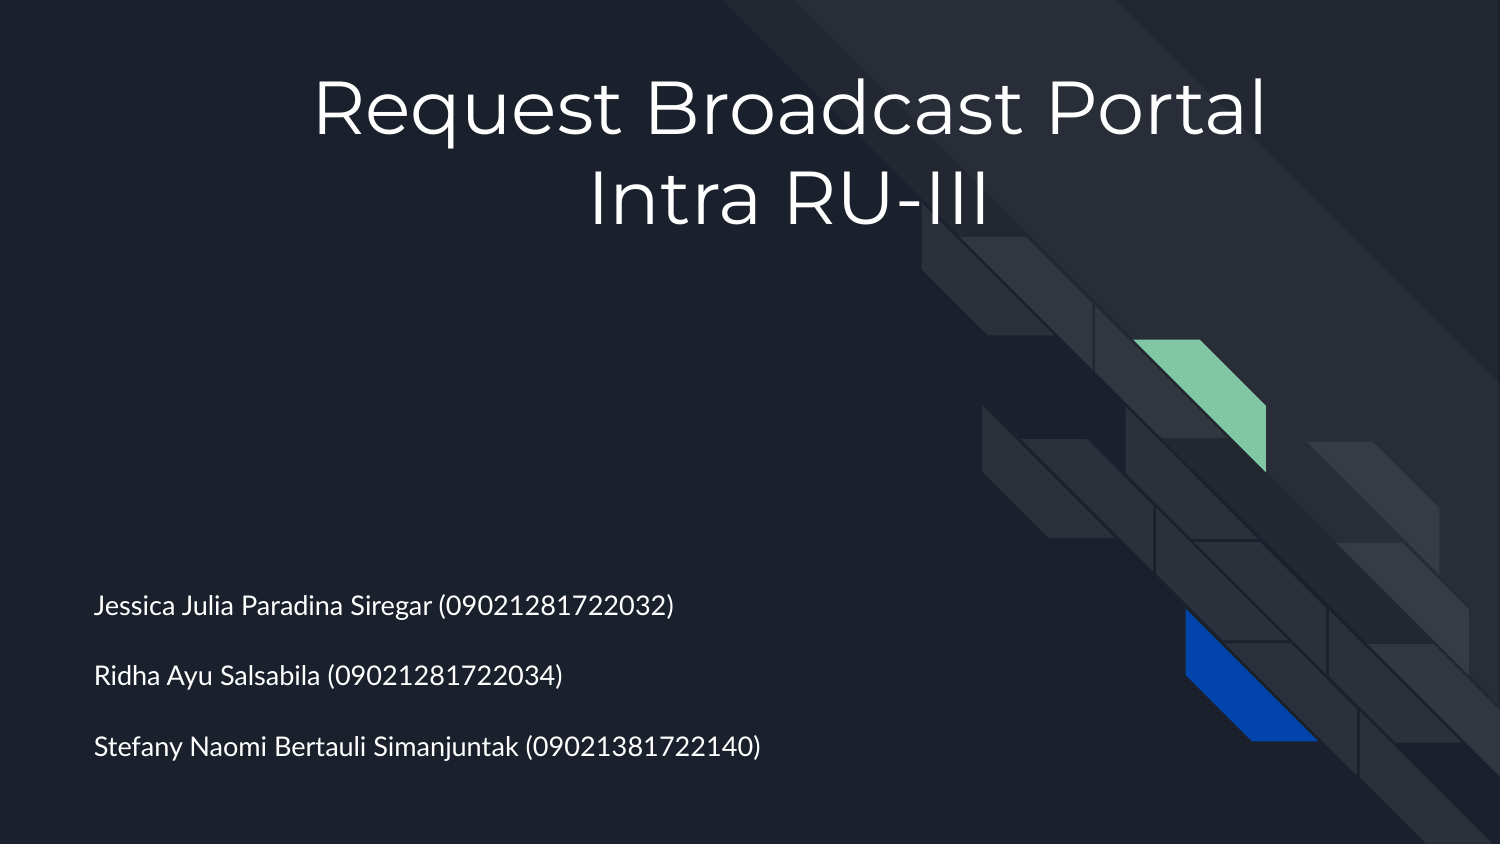

# Request Broadcast Portal Intra RU-III
Jessica Julia Paradina Siregar (09021281722032)
Ridha Ayu Salsabila (09021281722034)
Stefany Naomi Bertauli Simanjuntak (09021381722140)